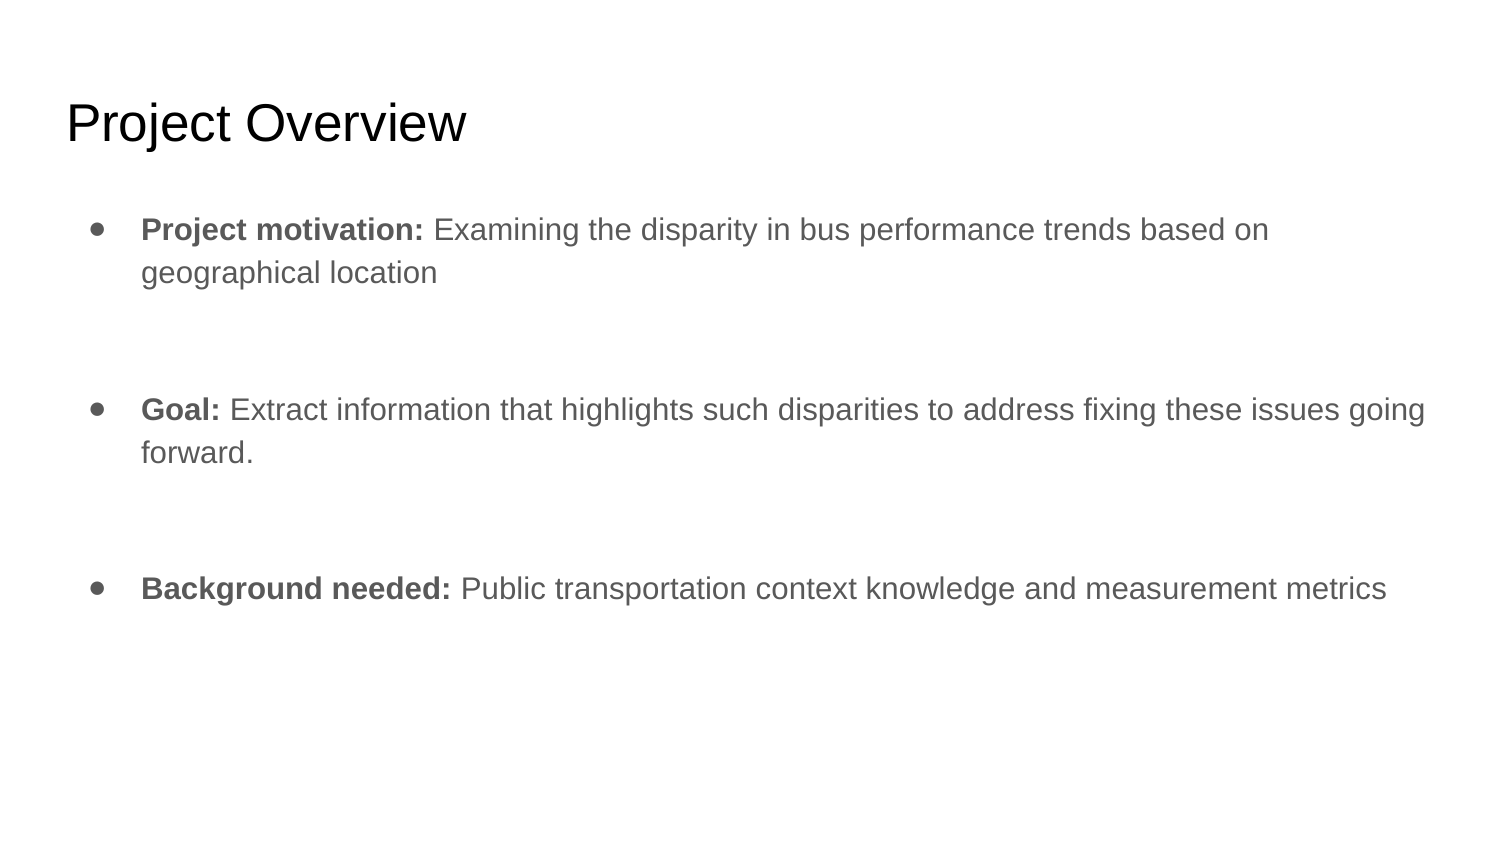

# Project Overview
Project motivation: Examining the disparity in bus performance trends based on geographical location

Goal: Extract information that highlights such disparities to address fixing these issues going forward.

Background needed: Public transportation context knowledge and measurement metrics